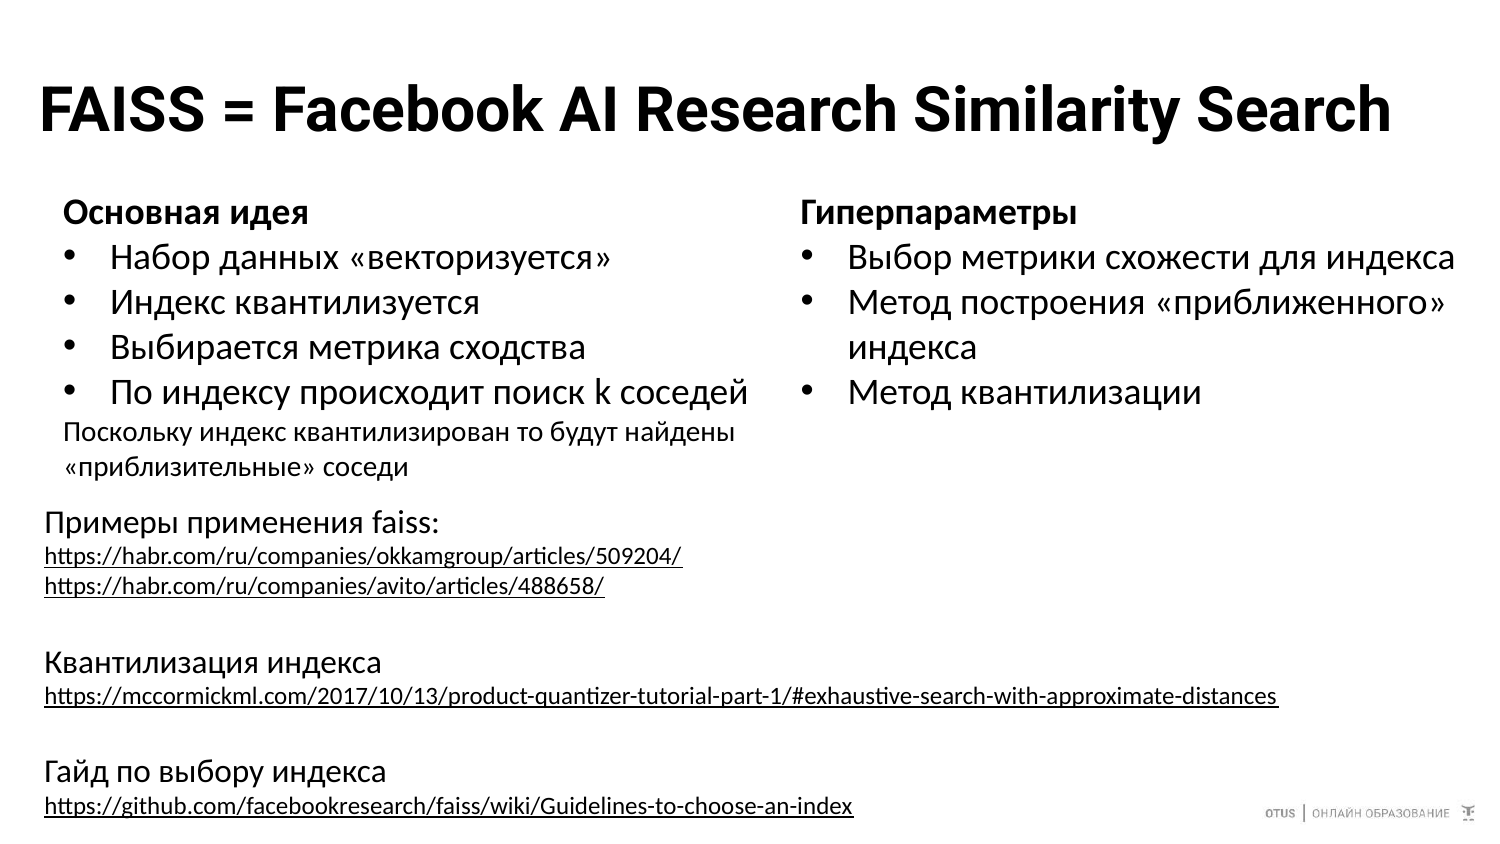

# FAISS = Facebook AI Research Similarity Search
Основная идея
Набор данных «векторизуется»
Индекс квантилизуется
Выбирается метрика сходства
По индексу происходит поиск k соседей
Поскольку индекс квантилизирован то будут найдены «приблизительные» соседи
Гиперпараметры
Выбор метрики схожести для индекса
Метод построения «приближенного» индекса
Метод квантилизации
Примеры применения faiss:
https://habr.com/ru/companies/okkamgroup/articles/509204/
https://habr.com/ru/companies/avito/articles/488658/

Квантилизация индекса
https://mccormickml.com/2017/10/13/product-quantizer-tutorial-part-1/#exhaustive-search-with-approximate-distances

Гайд по выбору индекса
https://github.com/facebookresearch/faiss/wiki/Guidelines-to-choose-an-index